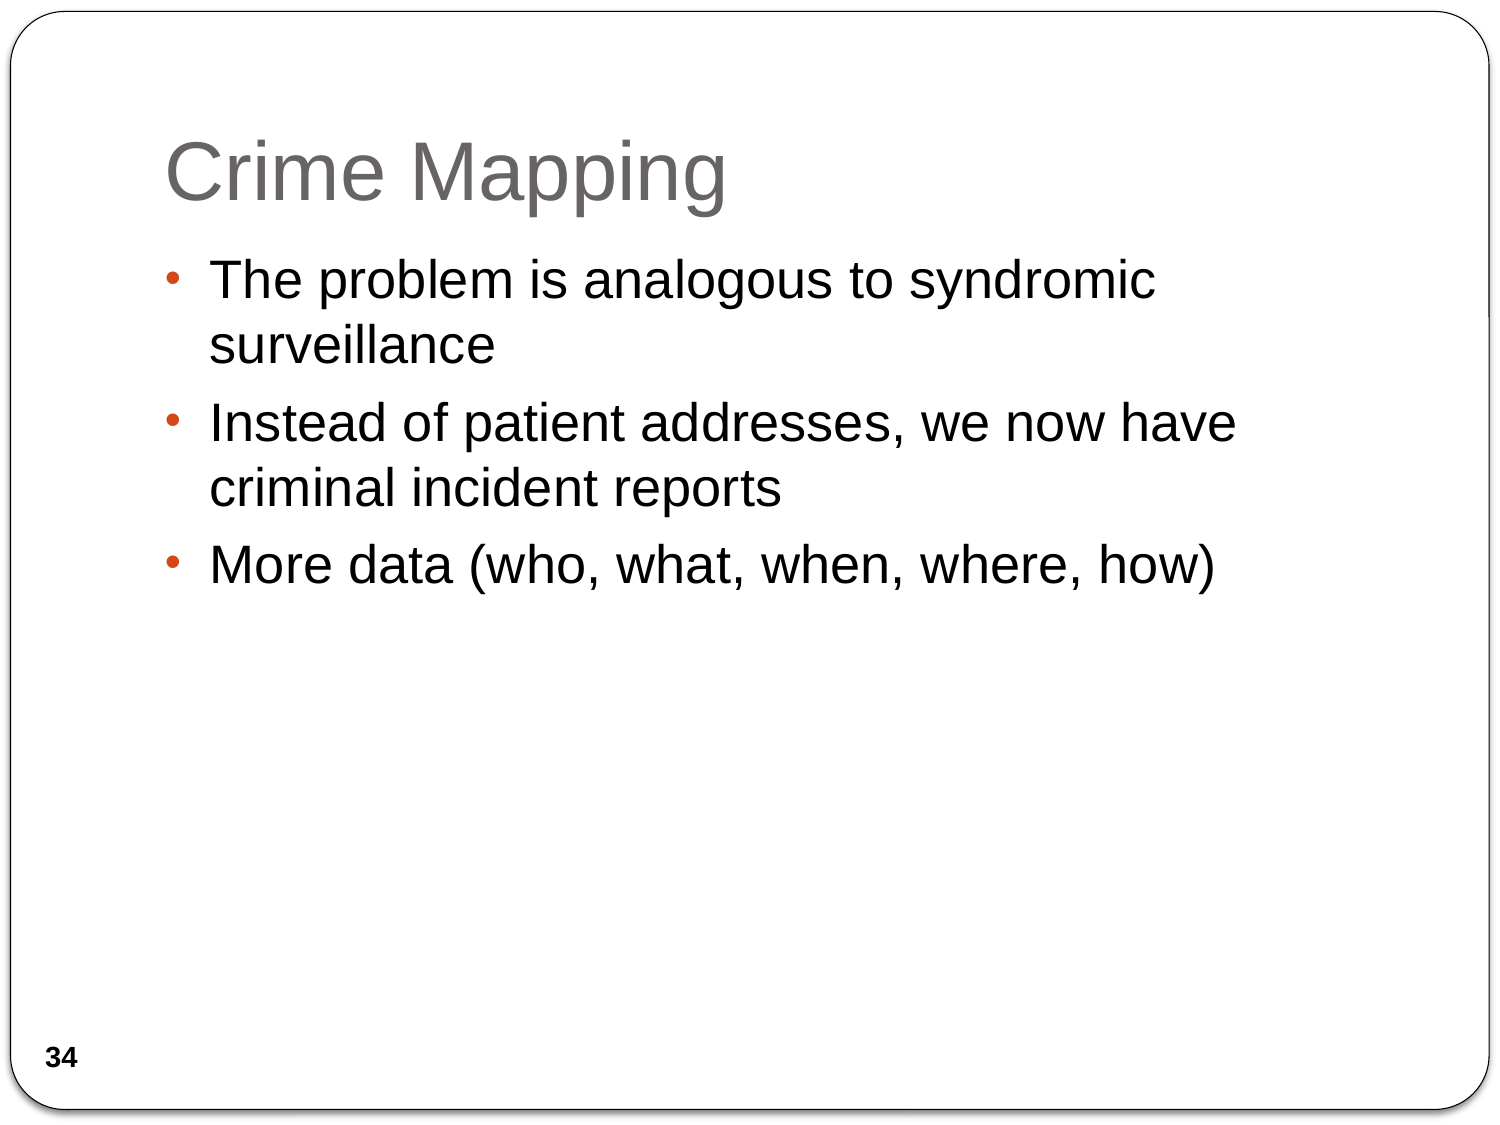

# Crime Mapping
The problem is analogous to syndromic surveillance
Instead of patient addresses, we now have criminal incident reports
More data (who, what, when, where, how)
34